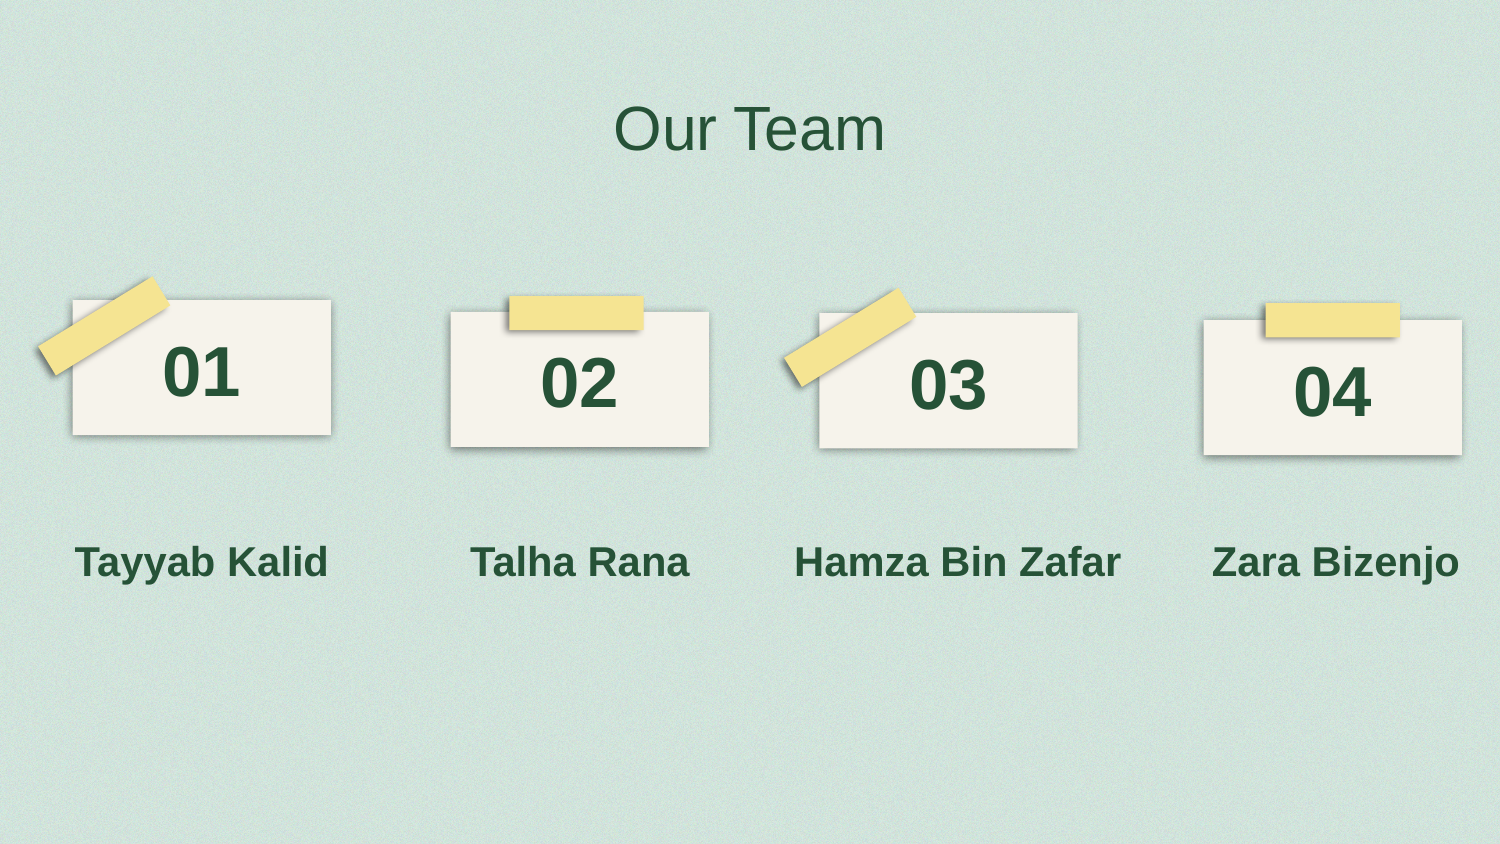

# Our Team

01

02
03
04

Tayyab Kalid
Talha Rana
Hamza Bin Zafar
Zara Bizenjo